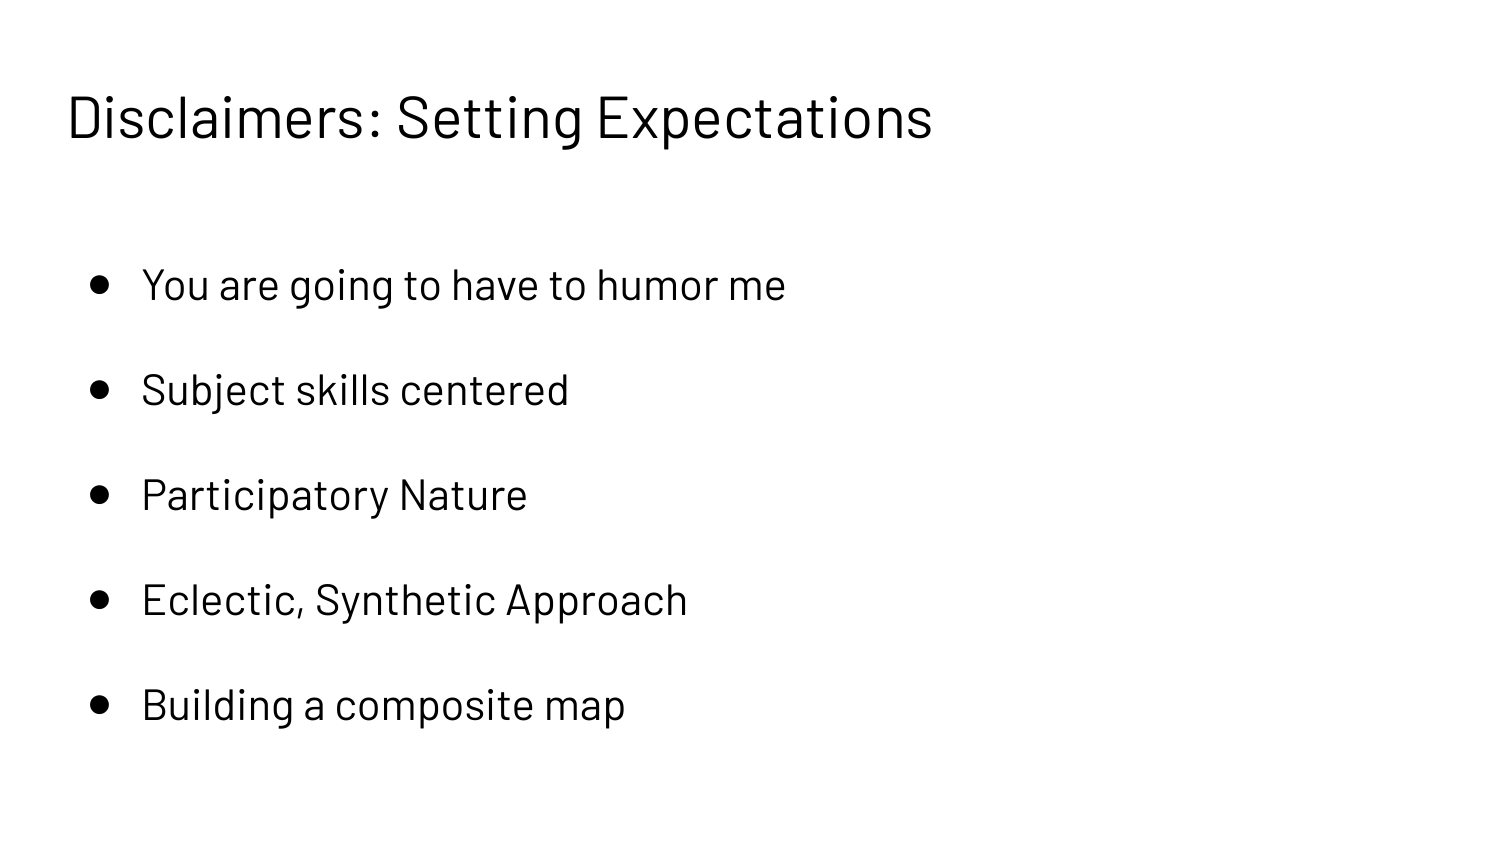

# Disclaimers: Setting Expectations
You are going to have to humor me
Subject skills centered
Participatory Nature
Eclectic, Synthetic Approach
Building a composite map